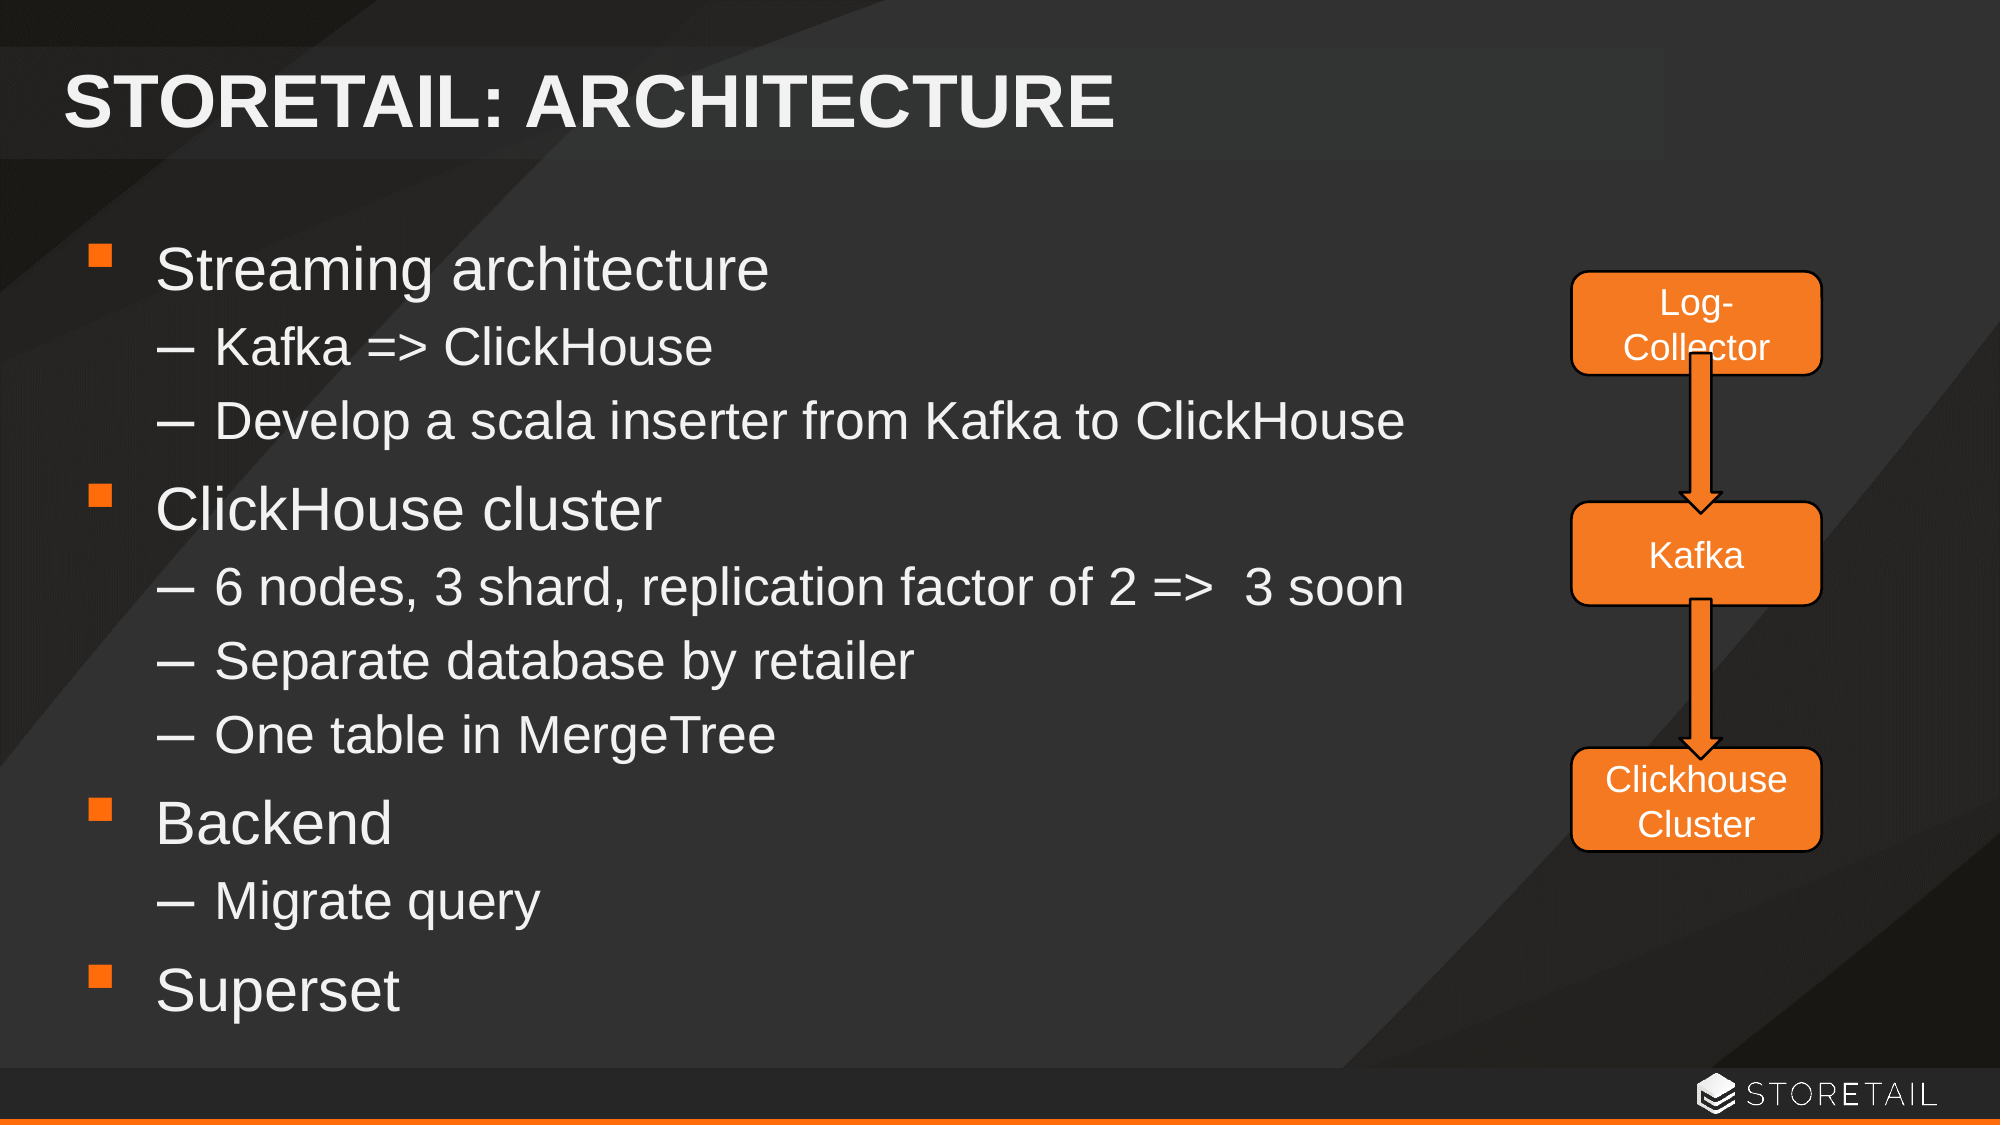

# STORETAIL: Architecture
Streaming architecture
Kafka => ClickHouse
Develop a scala inserter from Kafka to ClickHouse
ClickHouse cluster
6 nodes, 3 shard, replication factor of 2 =>  3 soon
Separate database by retailer
One table in MergeTree
Backend
Migrate query
Superset

Log-Collector

Kafka

Clickhouse Cluster